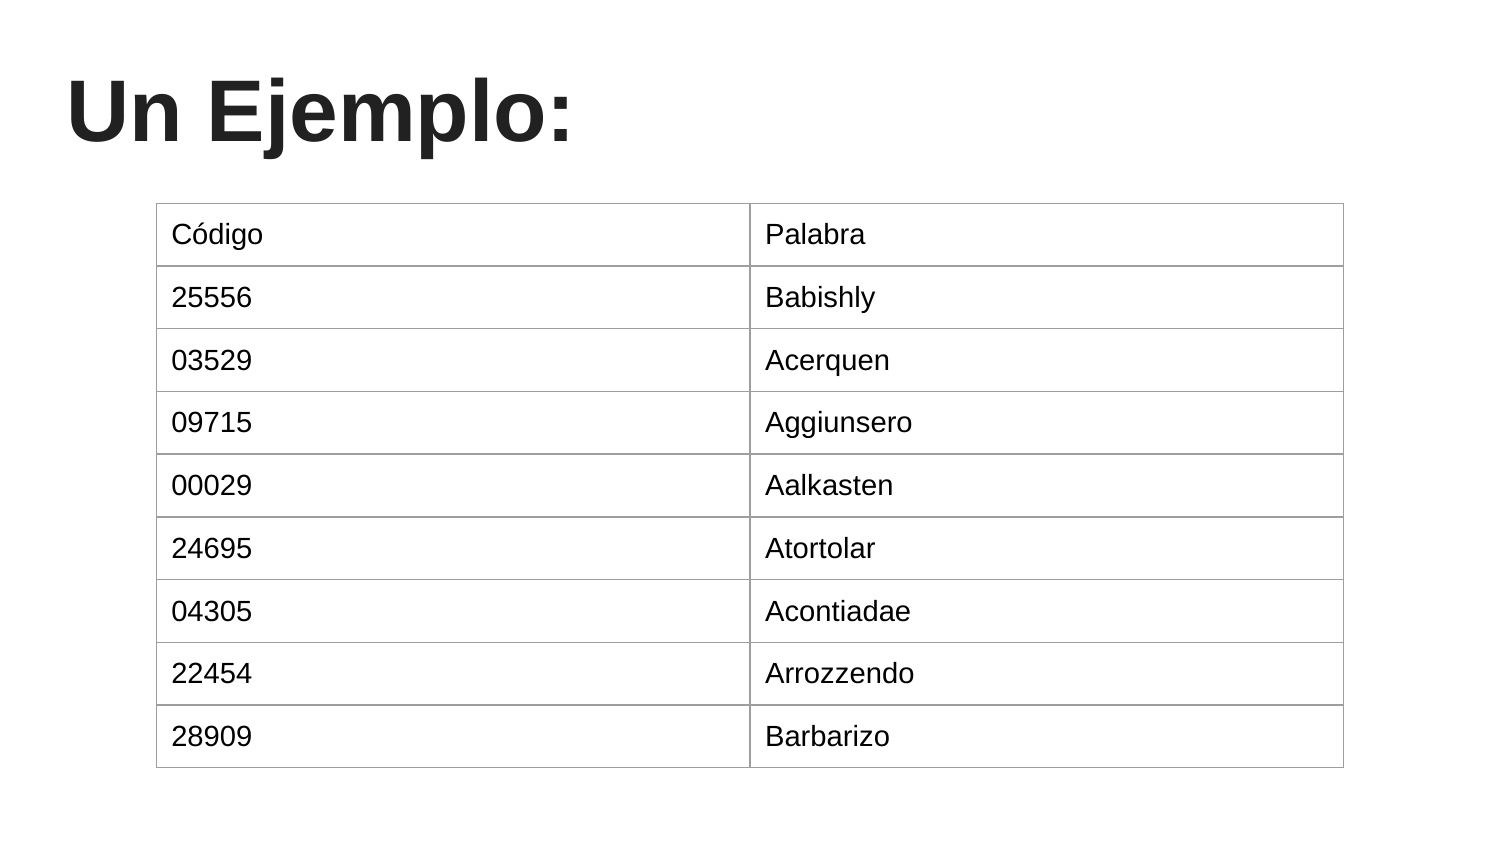

# Un Ejemplo:
| Código | Palabra |
| --- | --- |
| 25556 | Babishly |
| 03529 | Acerquen |
| 09715 | Aggiunsero |
| 00029 | Aalkasten |
| 24695 | Atortolar |
| 04305 | Acontiadae |
| 22454 | Arrozzendo |
| 28909 | Barbarizo |